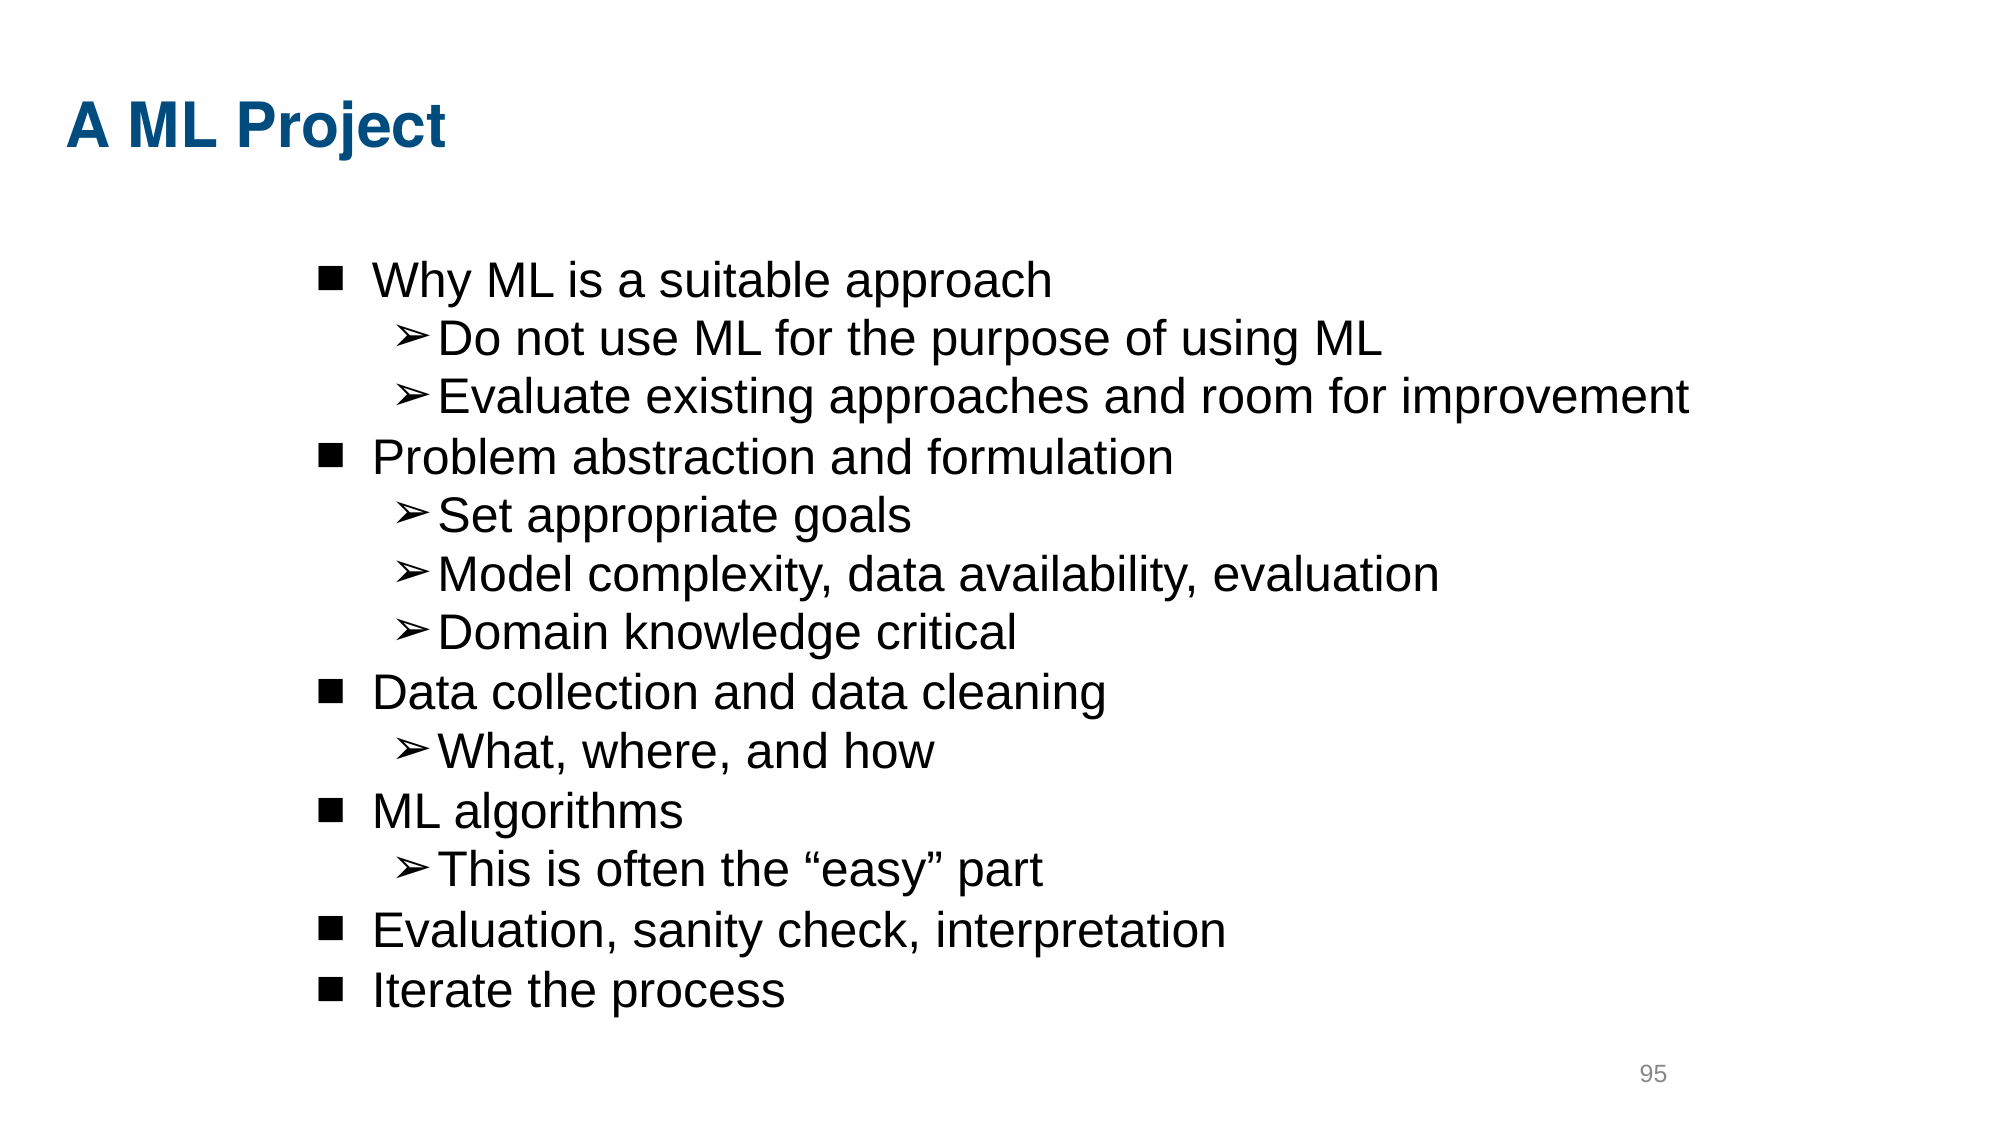

# A ML Project
Why ML is a suitable approach
Do not use ML for the purpose of using ML
Evaluate existing approaches and room for improvement
Problem abstraction and formulation
Set appropriate goals
Model complexity, data availability, evaluation
Domain knowledge critical
Data collection and data cleaning
What, where, and how
ML algorithms
This is often the “easy” part
Evaluation, sanity check, interpretation
Iterate the process
95